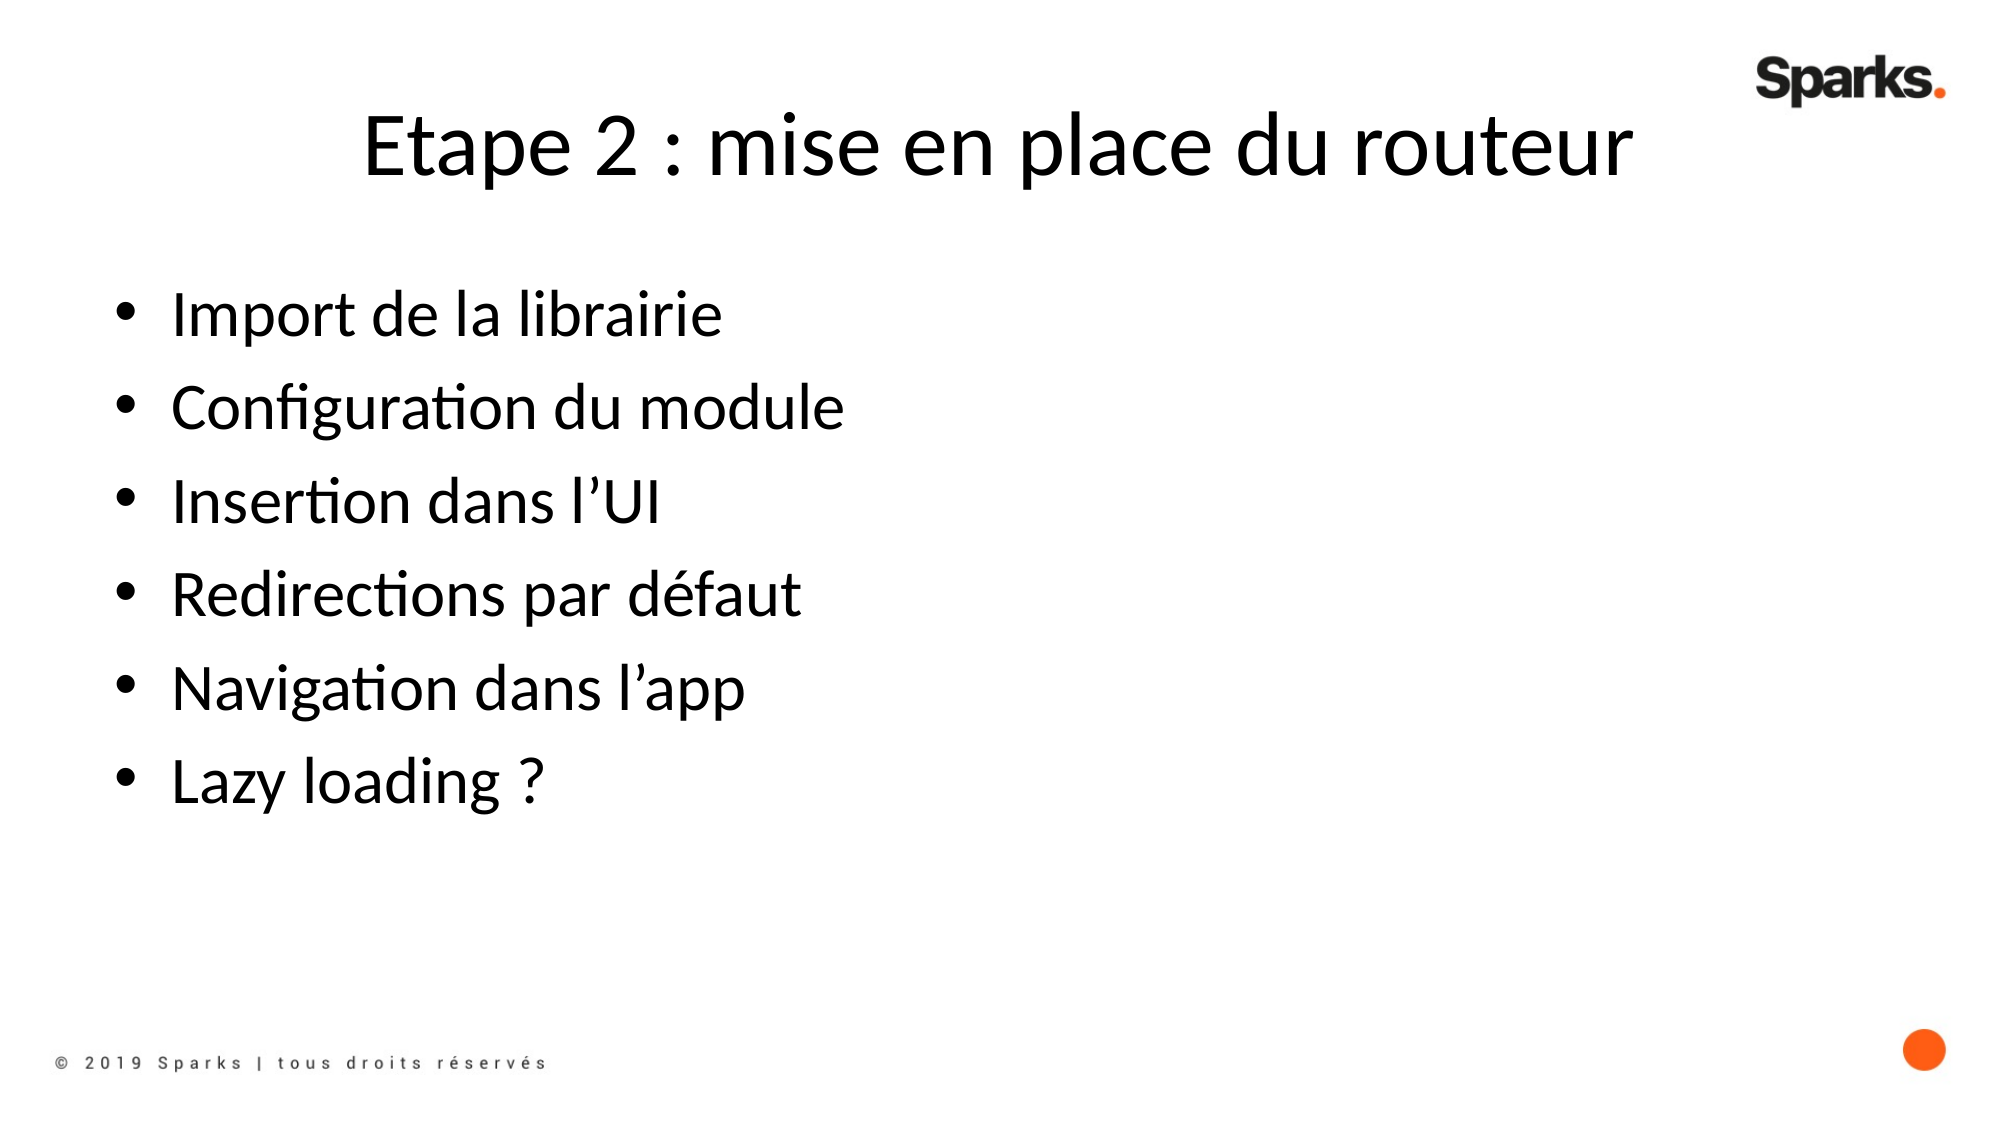

# Etape 2 : mise en place du routeur
Import de la librairie
Configuration du module
Insertion dans l’UI
Redirections par défaut
Navigation dans l’app
Lazy loading ?